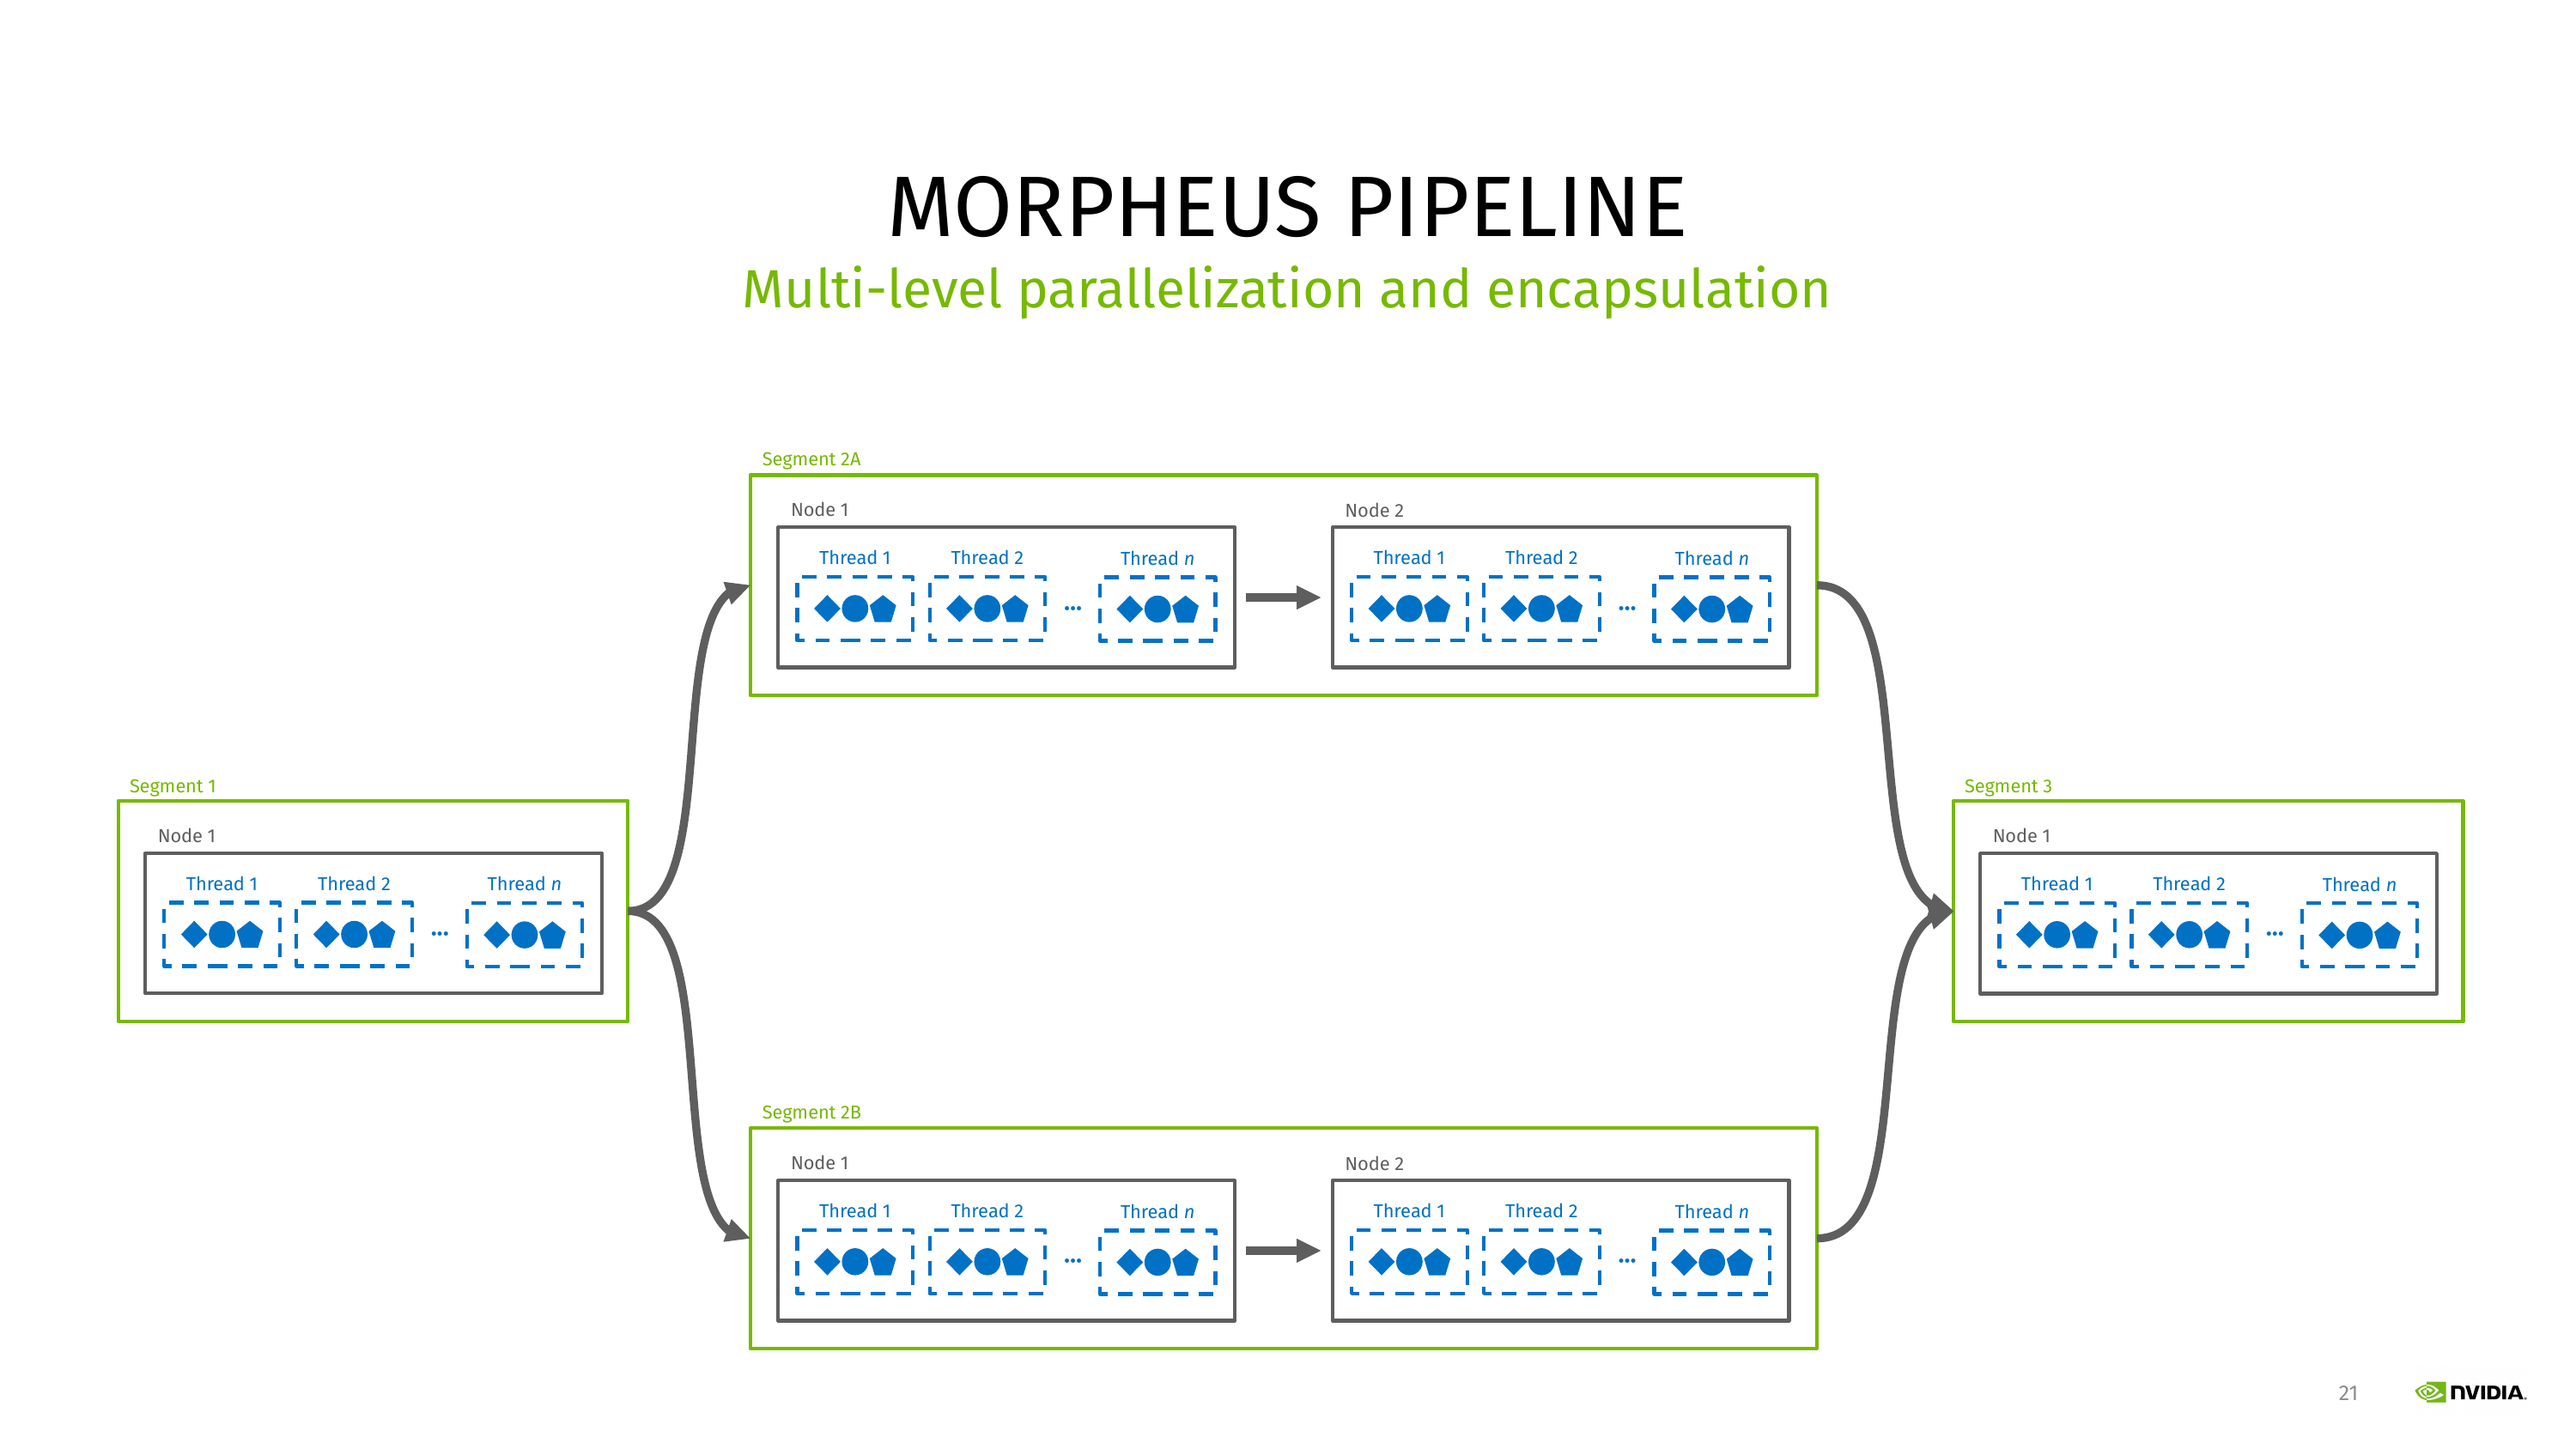

# MORPHEUS PIPELINE
Multi-level parallelization and encapsulation
Segment 2A

Node 1
Node 2

Thread 1

Thread 2

Thread n

•••

Thread 1

Thread 2

Thread n

•••
Segment 1

Node 1

Thread 1

Thread 2

Thread n

•••
Segment 3

Node 1

Thread 1

Thread 2

Thread n

•••
Segment 2B

Node 1
Node 2

Thread 1

Thread 2

Thread n

•••

Thread 1

Thread 2

Thread n

•••